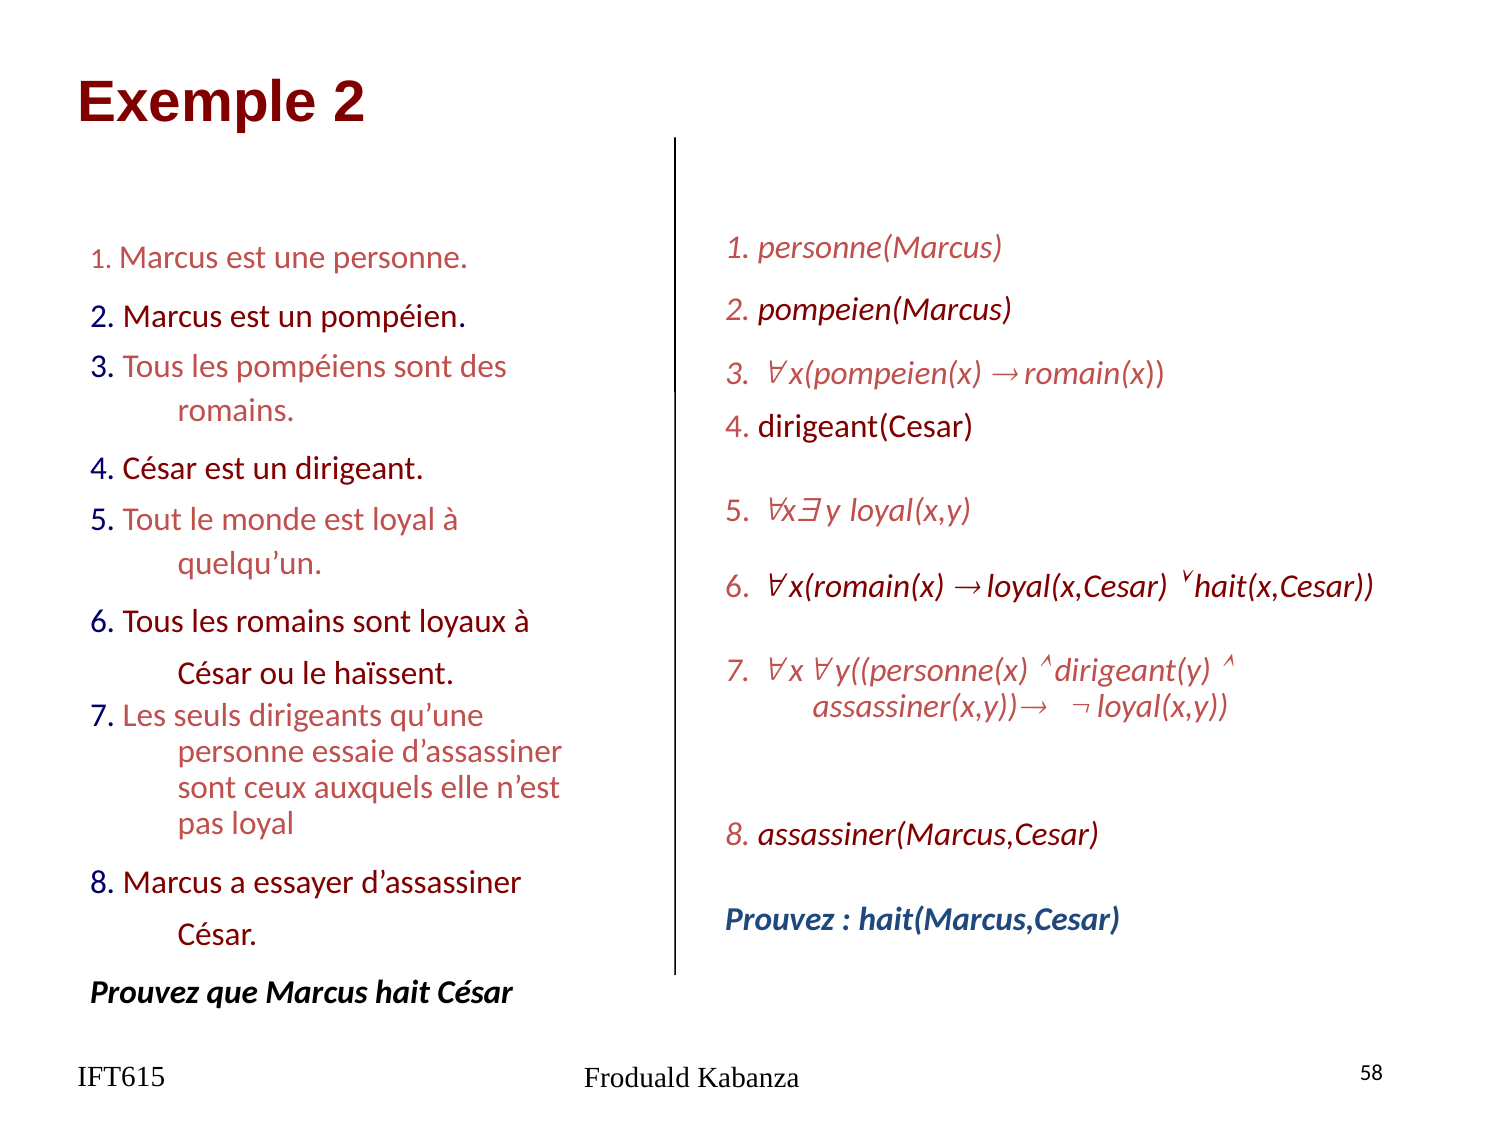

# Exemple 2

1. personne(Marcus)
2. pompeien(Marcus)
3. ∀ x(pompeien(x) → romain(x))
4. dirigeant(Cesar)
5. ∀x∃ y loyal(x,y)
6. ∀ x(romain(x) → loyal(x,Cesar) ∨ hait(x,Cesar))

7. ∀ x∀ y((personne(x) ∧ dirigeant(y) ∧ assassiner(x,y))→   ¬ loyal(x,y))

8. assassiner(Marcus,Cesar)

Prouvez : hait(Marcus,Cesar)
1. Marcus est une personne.
2. Marcus est un pompéien.
3. Tous les pompéiens sont des romains.
4. César est un dirigeant.
5. Tout le monde est loyal à quelqu’un.
6. Tous les romains sont loyaux à César ou le haïssent.
7. Les seuls dirigeants qu’une personne essaie d’assassiner sont ceux auxquels elle n’est pas loyal
8. Marcus a essayer d’assassiner César.
Prouvez que Marcus hait César

IFT615
58
Froduald Kabanza